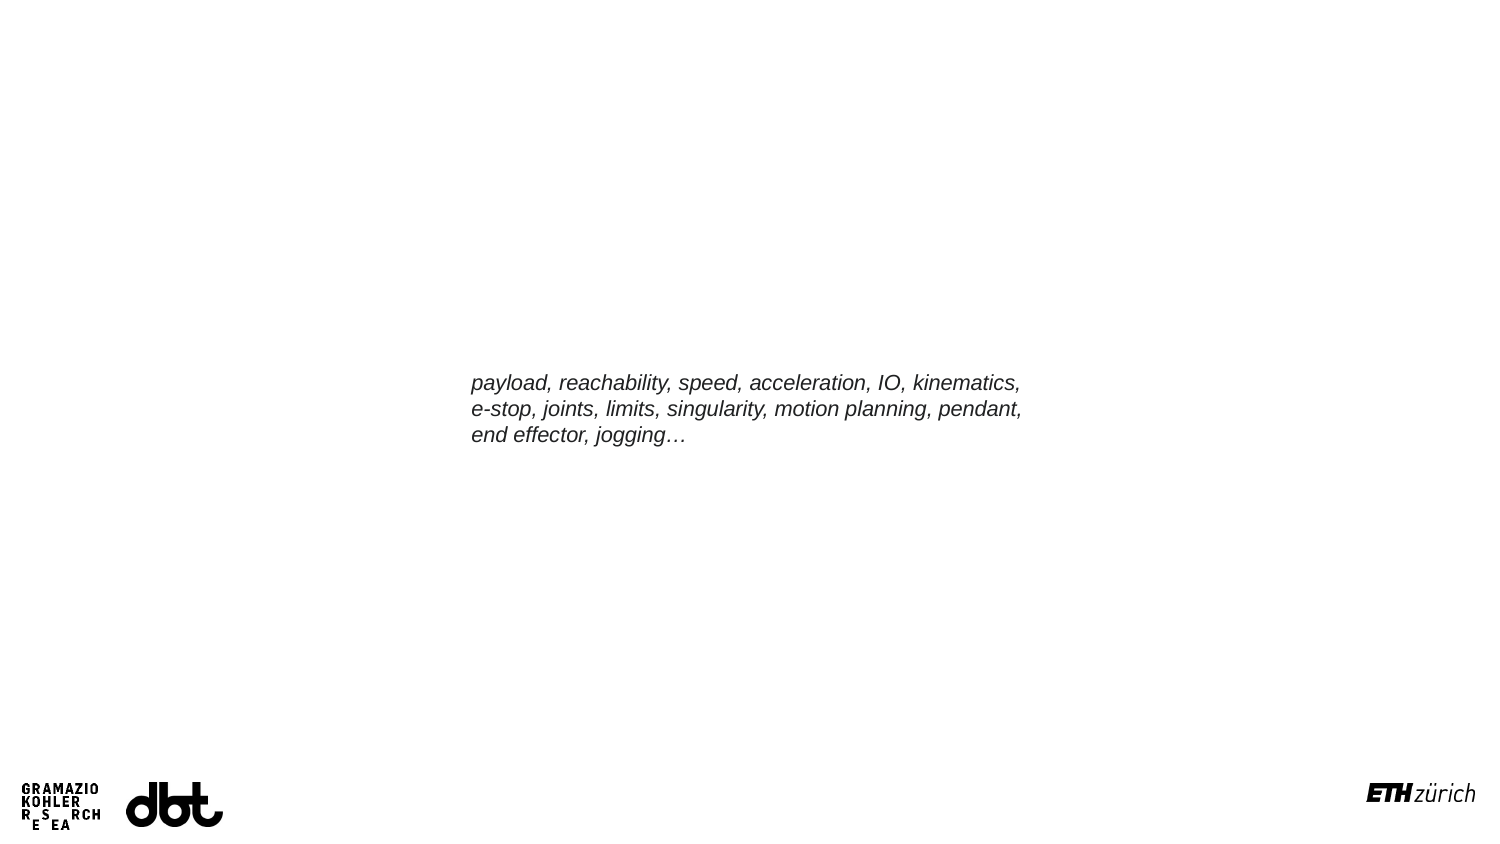

payload, reachability, speed, acceleration, IO, kinematics, e-stop, joints, limits, singularity, motion planning, pendant, end effector, jogging…